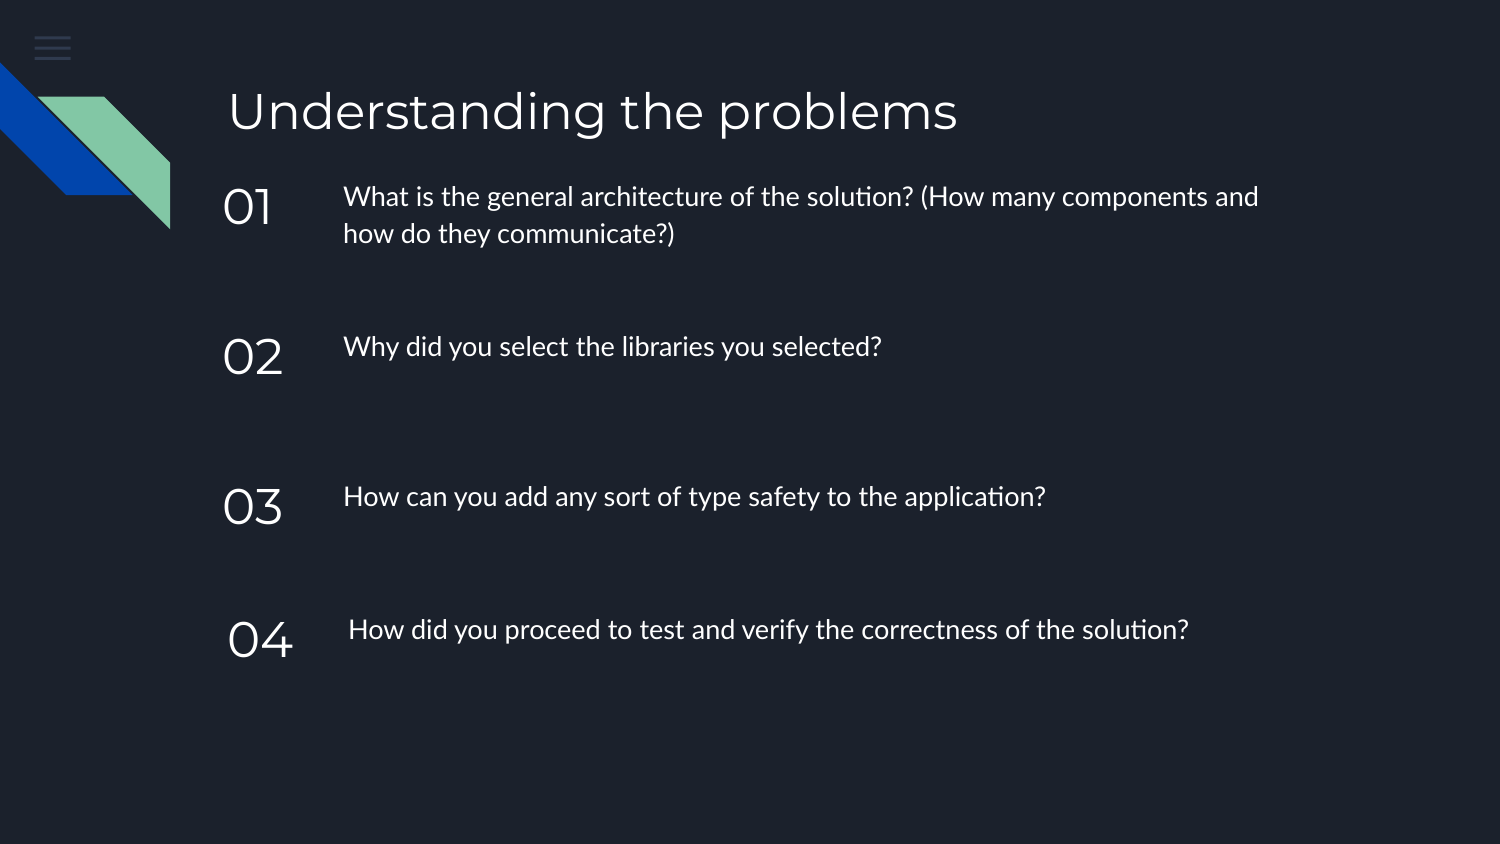

# Understanding the problems
01

What is the general architecture of the solution? (How many components and how do they communicate?)
02

Why did you select the libraries you selected?
03
How can you add any sort of type safety to the application?
04
How did you proceed to test and verify the correctness of the solution?